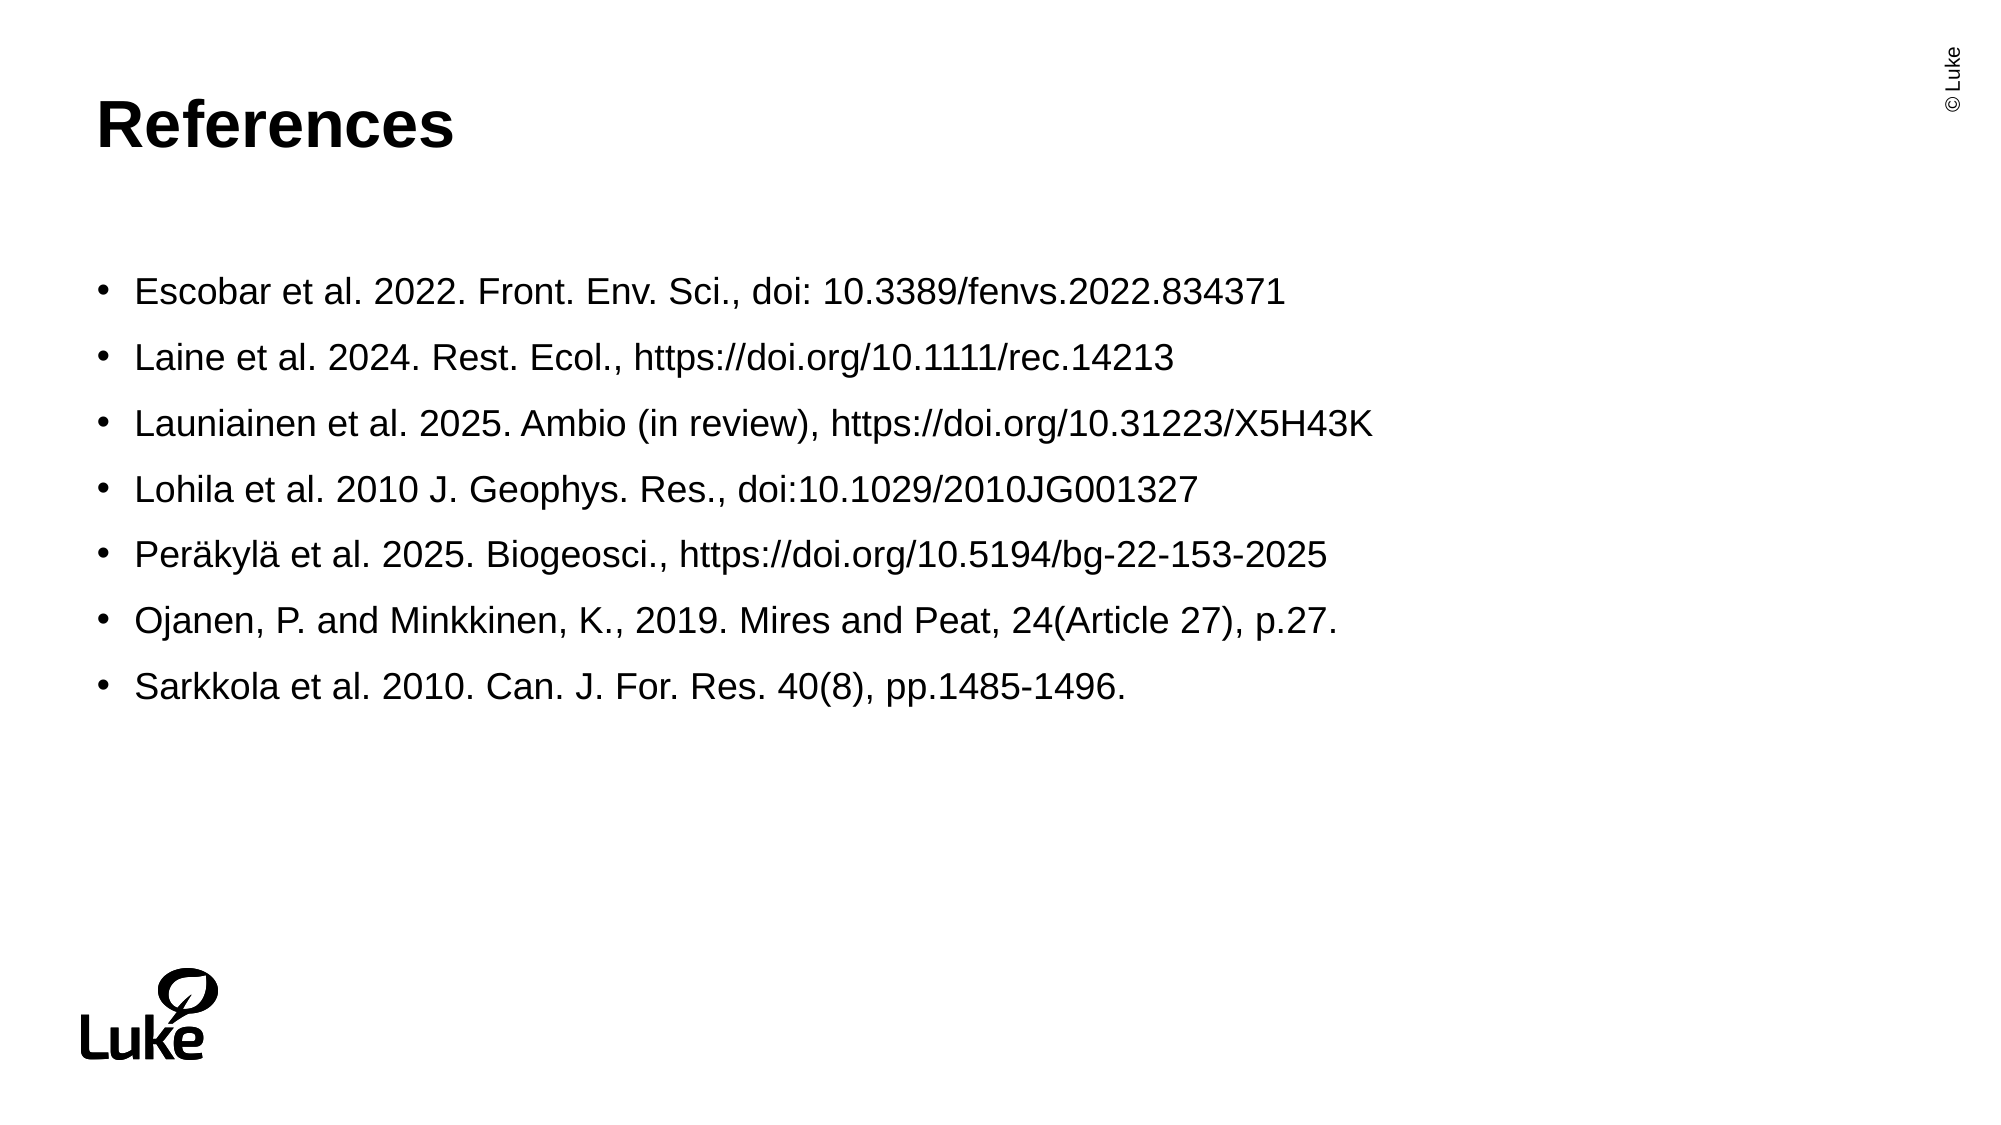

# References
Escobar et al. 2022. Front. Env. Sci., doi: 10.3389/fenvs.2022.834371
Laine et al. 2024. Rest. Ecol., https://doi.org/10.1111/rec.14213
Launiainen et al. 2025. Ambio (in review), https://doi.org/10.31223/X5H43K
Lohila et al. 2010 J. Geophys. Res., doi:10.1029/2010JG001327
Peräkylä et al. 2025. Biogeosci., https://doi.org/10.5194/bg-22-153-2025
Ojanen, P. and Minkkinen, K., 2019. Mires and Peat, 24(Article 27), p.27.
Sarkkola et al. 2010. Can. J. For. Res. 40(8), pp.1485-1496.